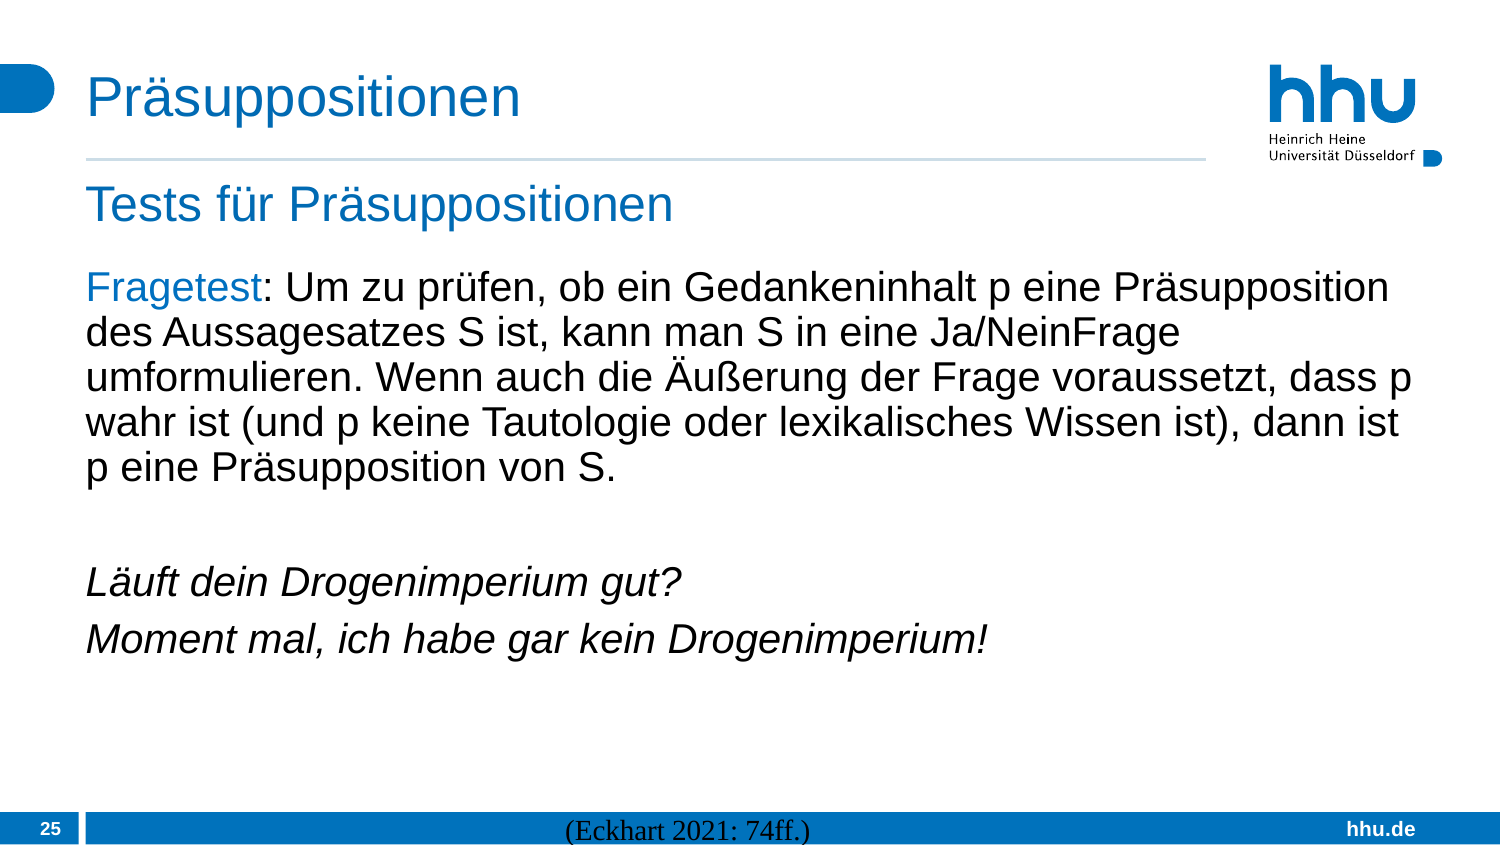

# Präsuppositionen
Tests für Präsuppositionen
Fragetest: Um zu prüfen, ob ein Gedankeninhalt p eine Präsupposition des Aussagesatzes S ist, kann man S in eine Ja/NeinFrage umformulieren. Wenn auch die Äußerung der Frage voraussetzt, dass p wahr ist (und p keine Tautologie oder lexikalisches Wissen ist), dann ist p eine Präsupposition von S.

Läuft dein Drogenimperium gut?
Moment mal, ich habe gar kein Drogenimperium!

25
(Eckhart 2021: 74ff.)